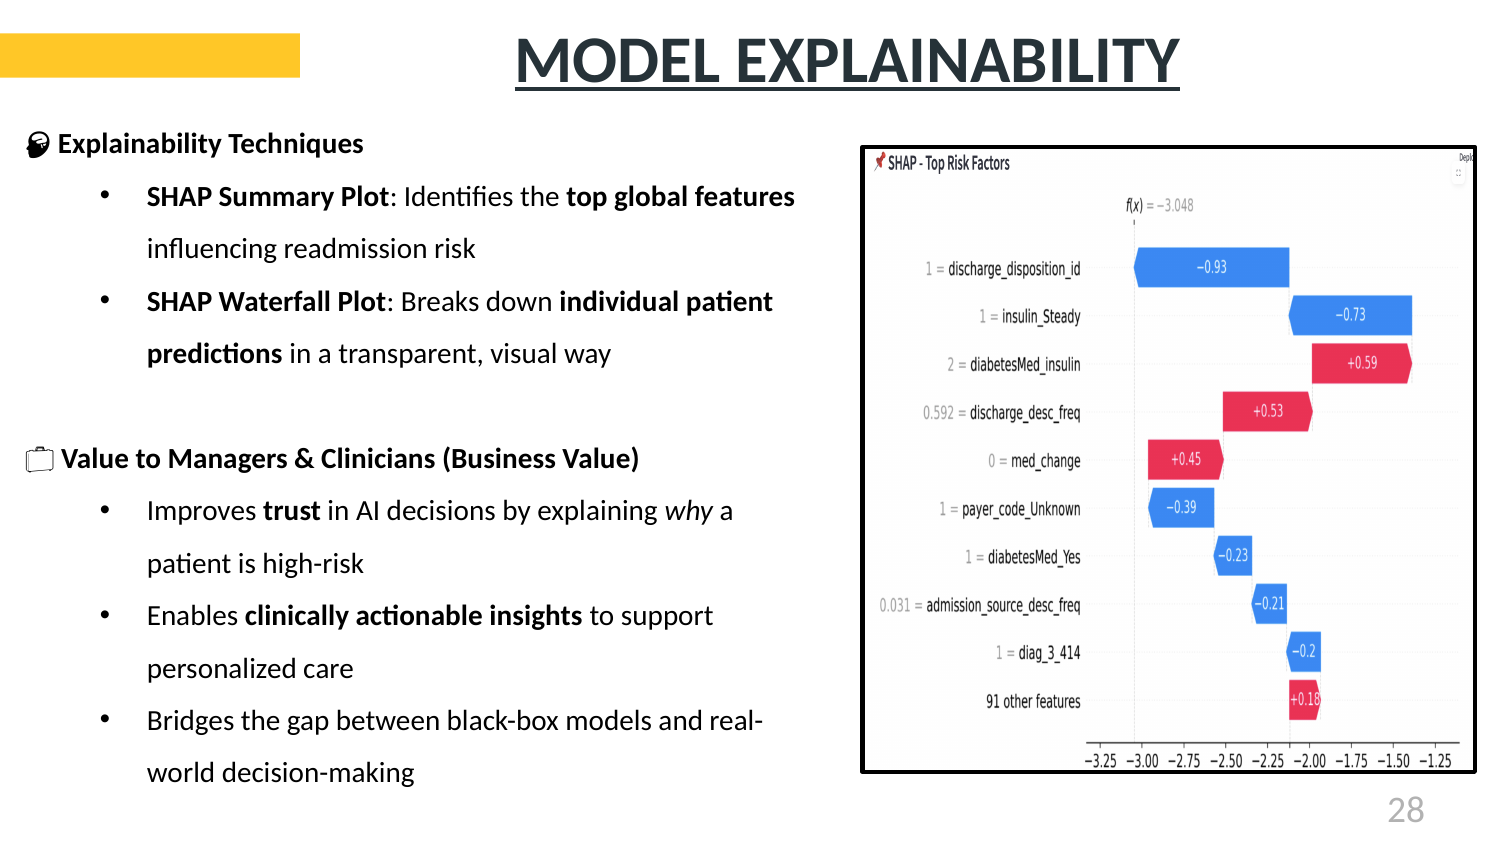

# MODEL EXPLAINABILITY

🧠 Explainability Techniques
SHAP Summary Plot: Identifies the top global features influencing readmission risk
SHAP Waterfall Plot: Breaks down individual patient predictions in a transparent, visual way
💼 Value to Managers & Clinicians (Business Value)
Improves trust in AI decisions by explaining why a patient is high-risk
Enables clinically actionable insights to support personalized care
Bridges the gap between black-box models and real-world decision-making

28